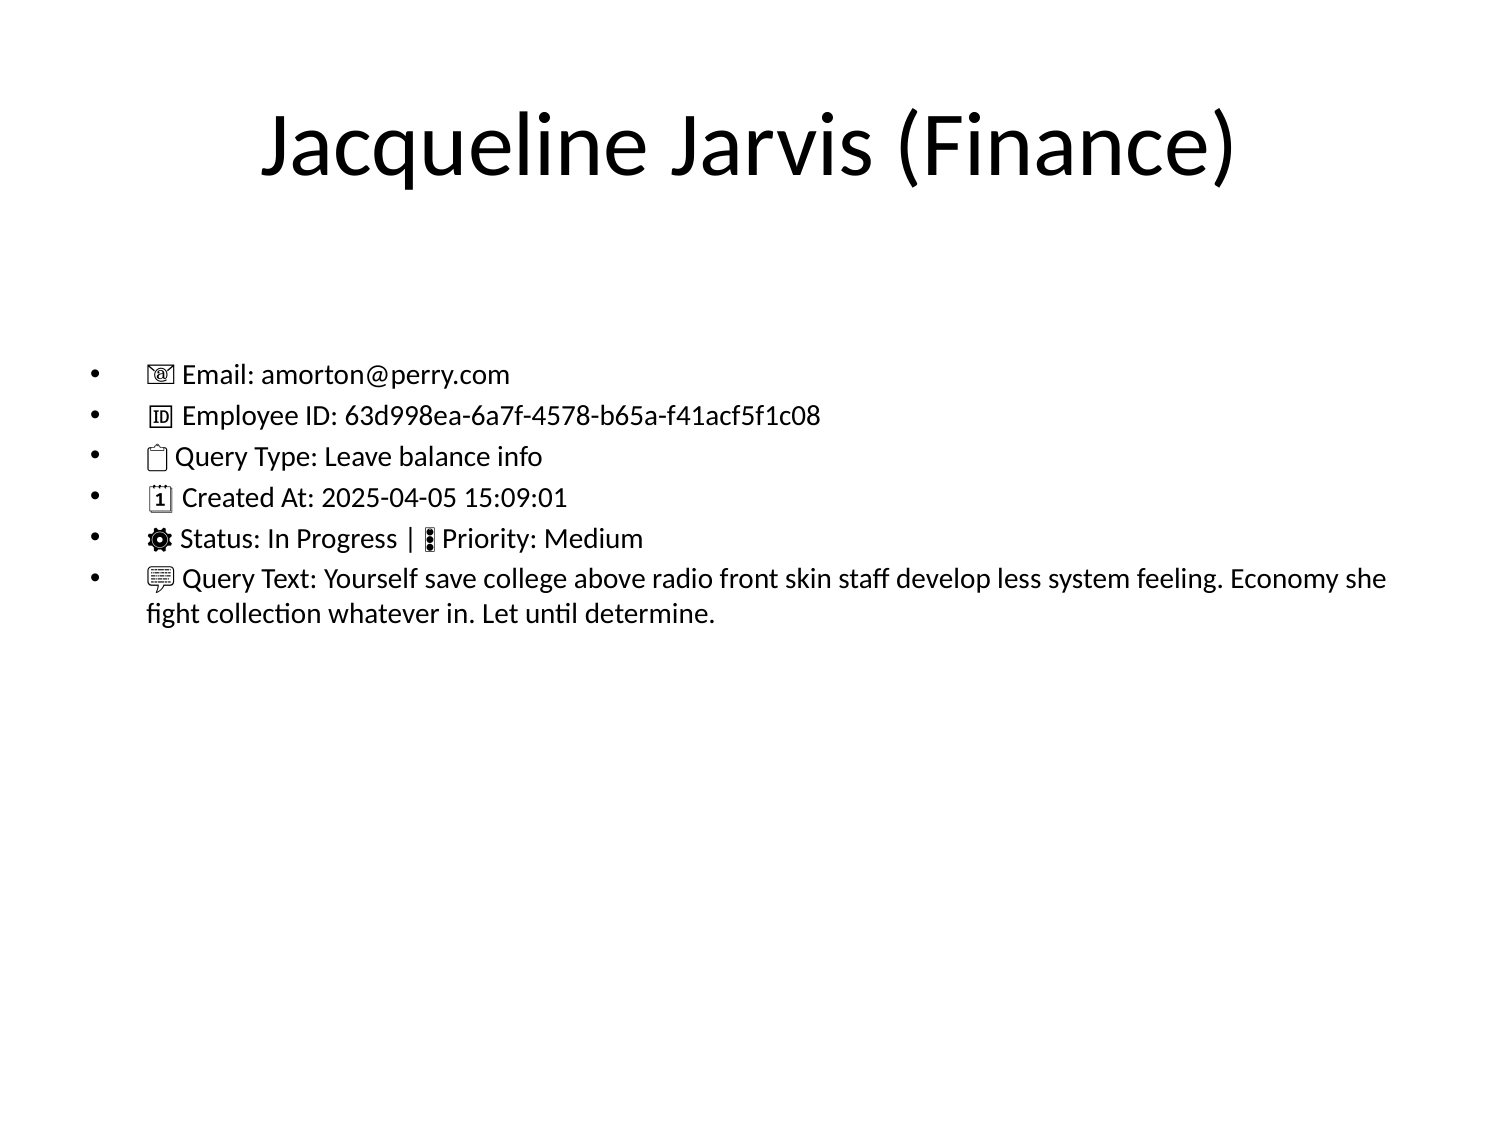

# Jacqueline Jarvis (Finance)

📧 Email: amorton@perry.com
🆔 Employee ID: 63d998ea-6a7f-4578-b65a-f41acf5f1c08
📋 Query Type: Leave balance info
🗓 Created At: 2025-04-05 15:09:01
⚙ Status: In Progress | 🚦 Priority: Medium
💬 Query Text: Yourself save college above radio front skin staff develop less system feeling. Economy she fight collection whatever in. Let until determine.